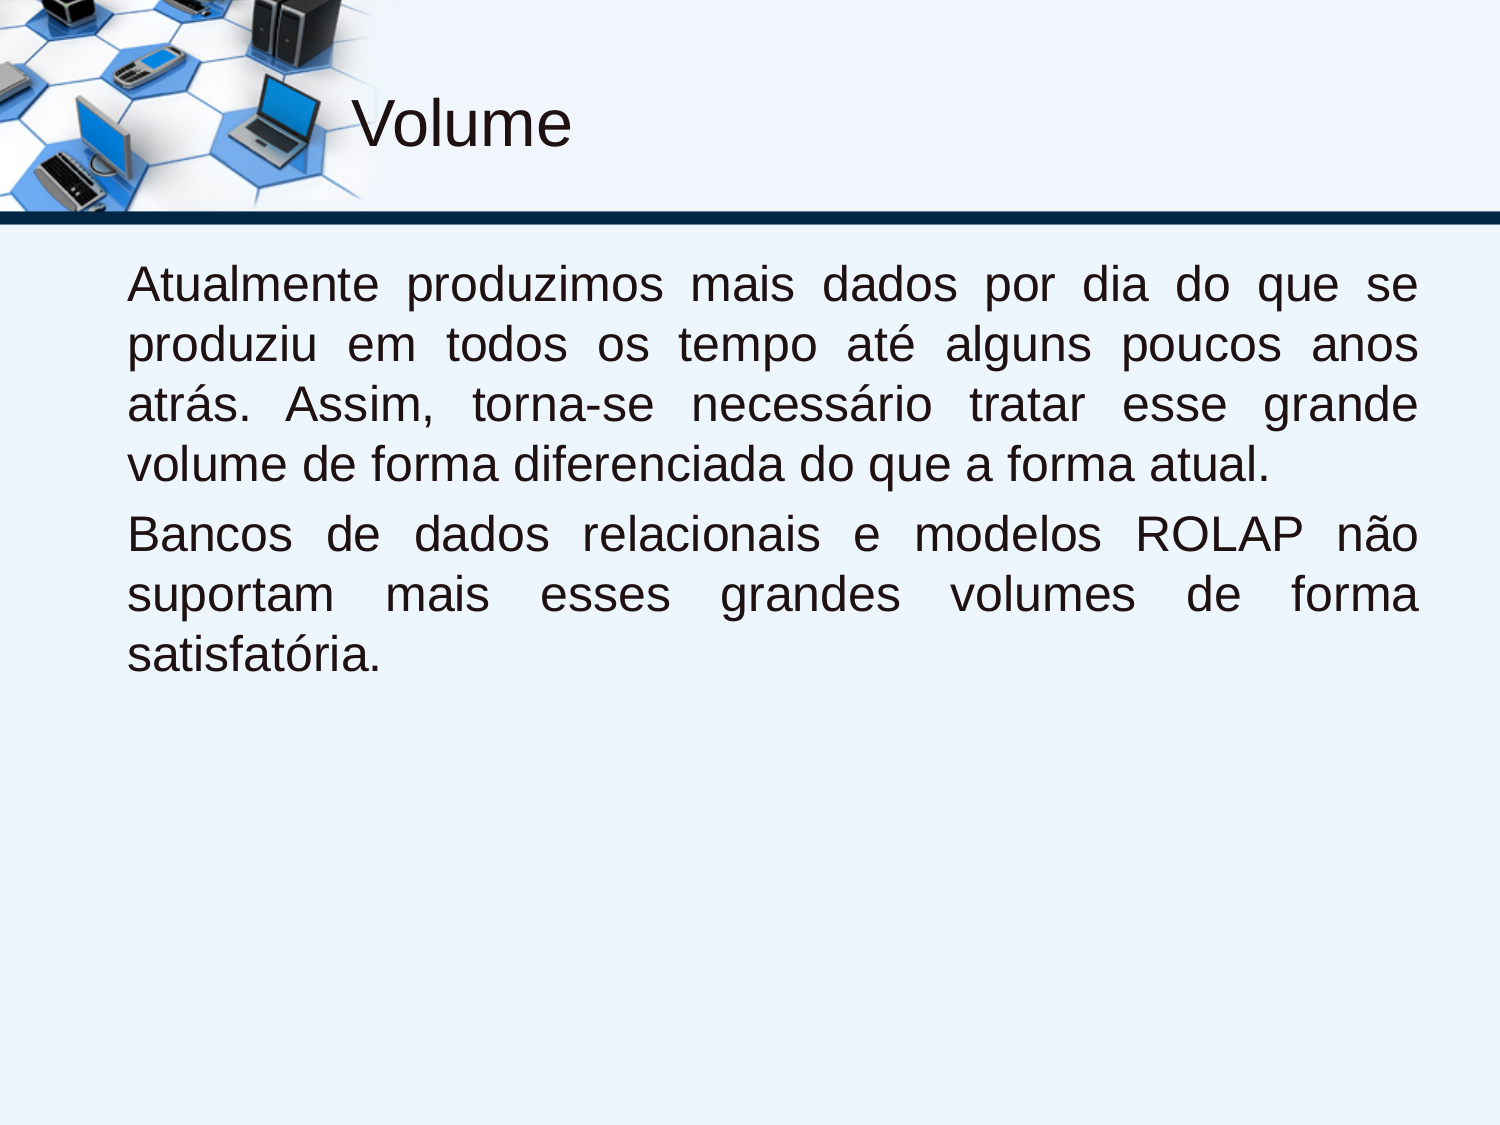

# Volume
Atualmente produzimos mais dados por dia do que se produziu em todos os tempo até alguns poucos anos atrás. Assim, torna-se necessário tratar esse grande volume de forma diferenciada do que a forma atual.
Bancos de dados relacionais e modelos ROLAP não suportam mais esses grandes volumes de forma satisfatória.